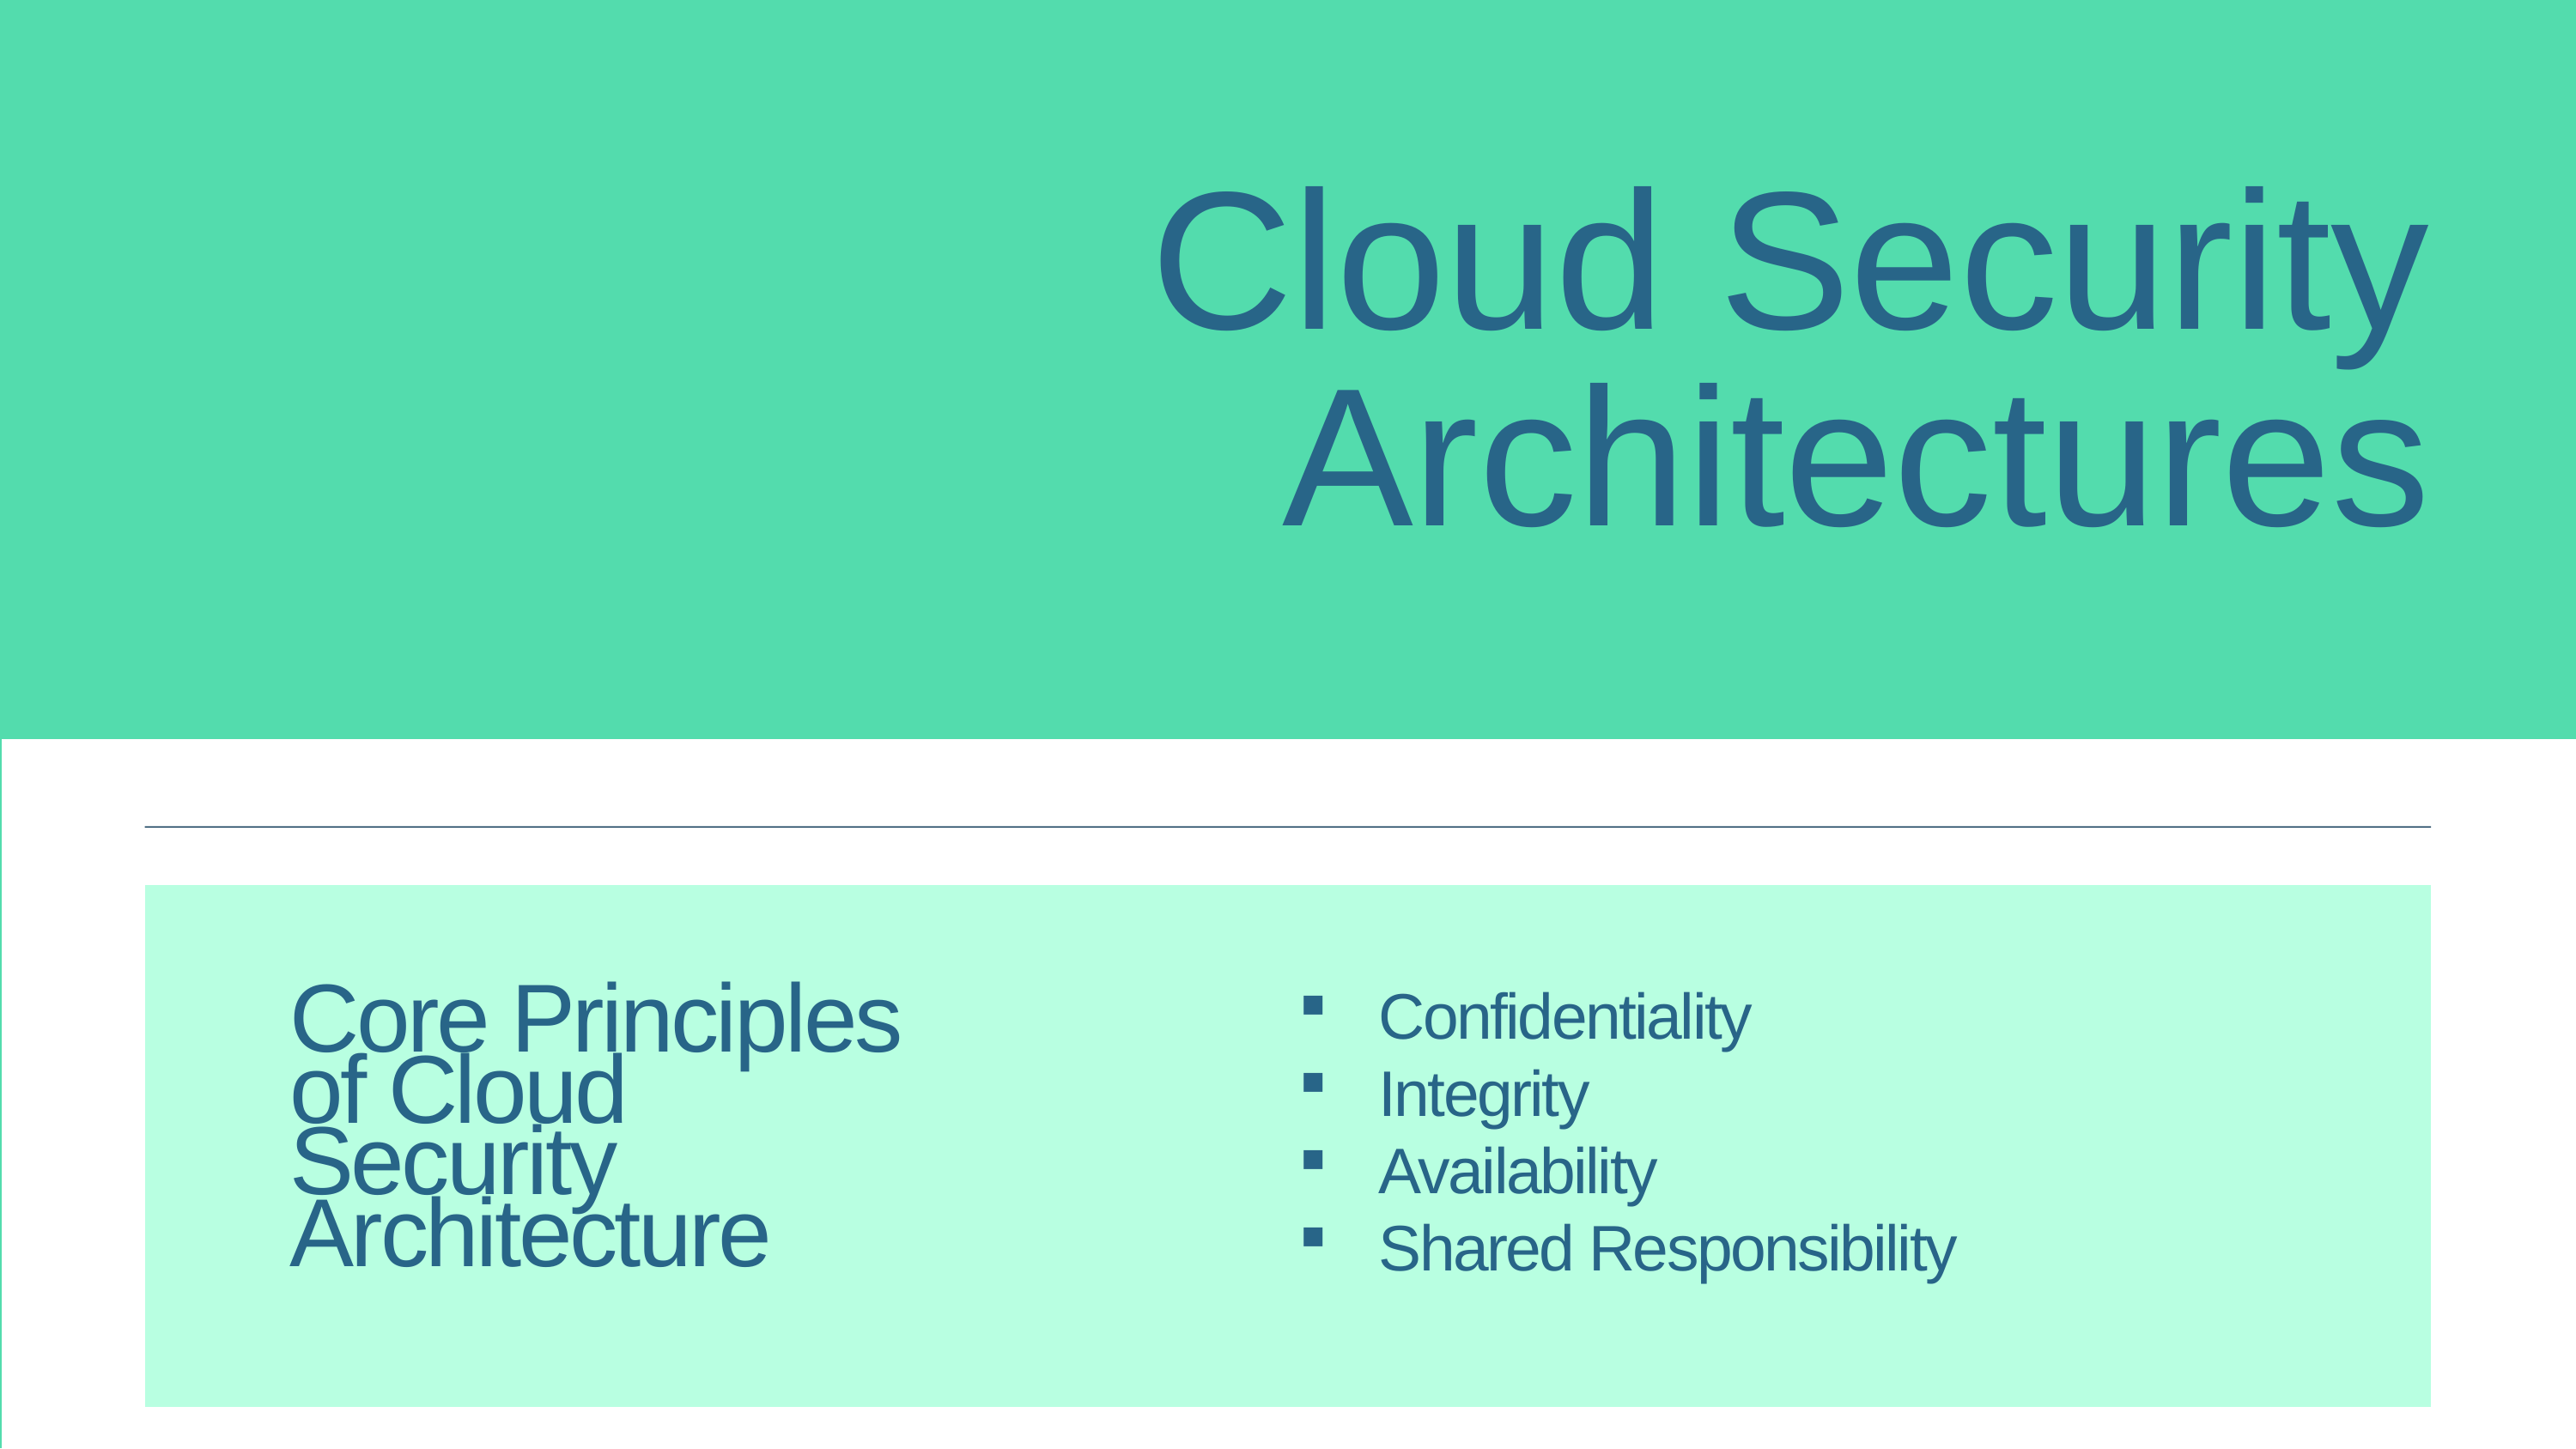

Cloud Security Architectures

Confidentiality
Integrity
Availability
Shared Responsibility
Core Principles of Cloud Security Architecture